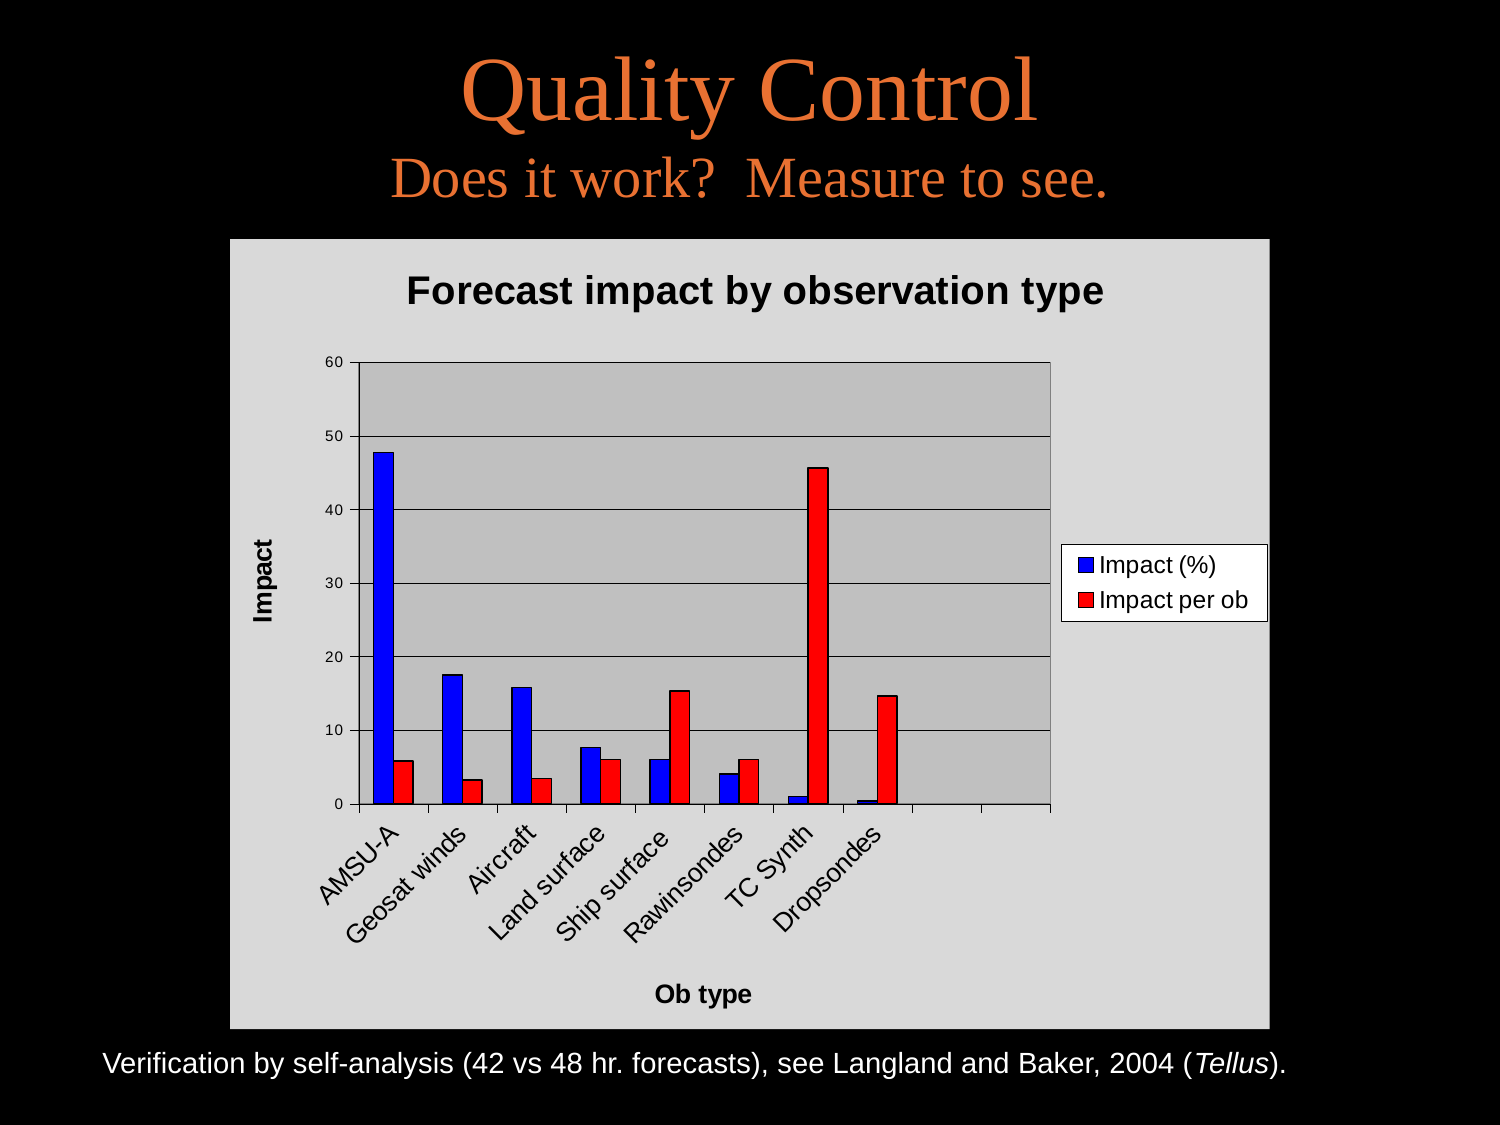

Quality Control
Does it work?  Measure to see.

### Chart: Forecast impact by observation type

| Category | Impact (%) | Impact per ob |
|---|---|---|
| AMSU-A | 47.77759818975271 | 5.817318468966662 |
| Geosat winds | 17.47750659985992 | 3.209163287104511 |
| Aircraft | 15.753461559183235 | 3.4074984414895892 |
| Land surface | 7.650449868002802 | 5.970217489876384 |
| Ship surface  | 6.034157642368408 | 15.307791456093776 |
| Rawinsondes | 4.008404719573299 | 6.007260986397479 |
| TC Synth | 0.937449490867949 | 45.666201059877025 |
| Dropsondes | 0.3609719303916815 | 14.614548810194556 |
Verification by self-analysis (42 vs 48 hr. forecasts), see Langland and Baker, 2004 (Tellus).